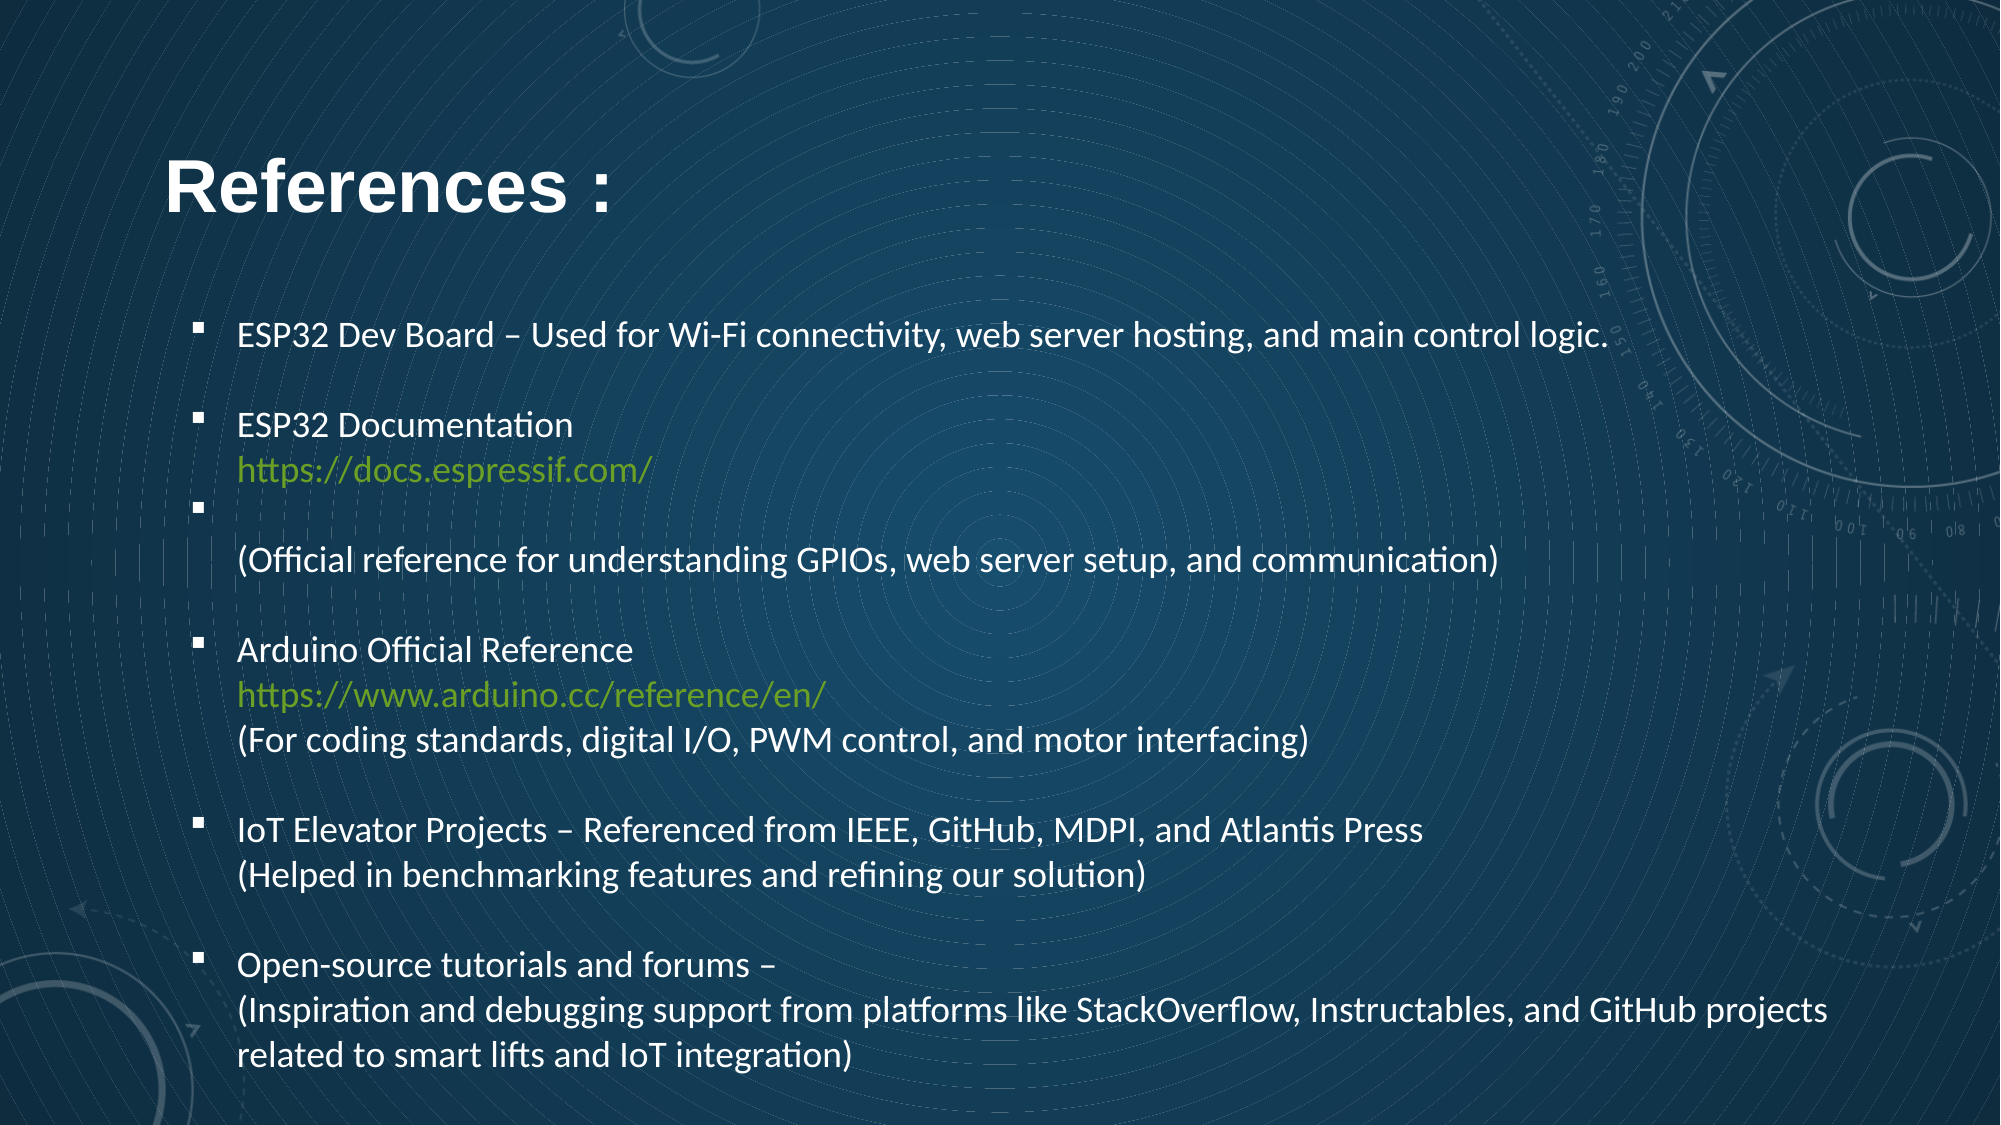

References :
ESP32 Dev Board – Used for Wi-Fi connectivity, web server hosting, and main control logic.

ESP32 Documentation
https://docs.espressif.com/
(Official reference for understanding GPIOs, web server setup, and communication)

Arduino Official Reference
https://www.arduino.cc/reference/en/
(For coding standards, digital I/O, PWM control, and motor interfacing)

IoT Elevator Projects – Referenced from IEEE, GitHub, MDPI, and Atlantis Press
(Helped in benchmarking features and refining our solution)

Open-source tutorials and forums –
(Inspiration and debugging support from platforms like StackOverflow, Instructables, and GitHub projects related to smart lifts and IoT integration)